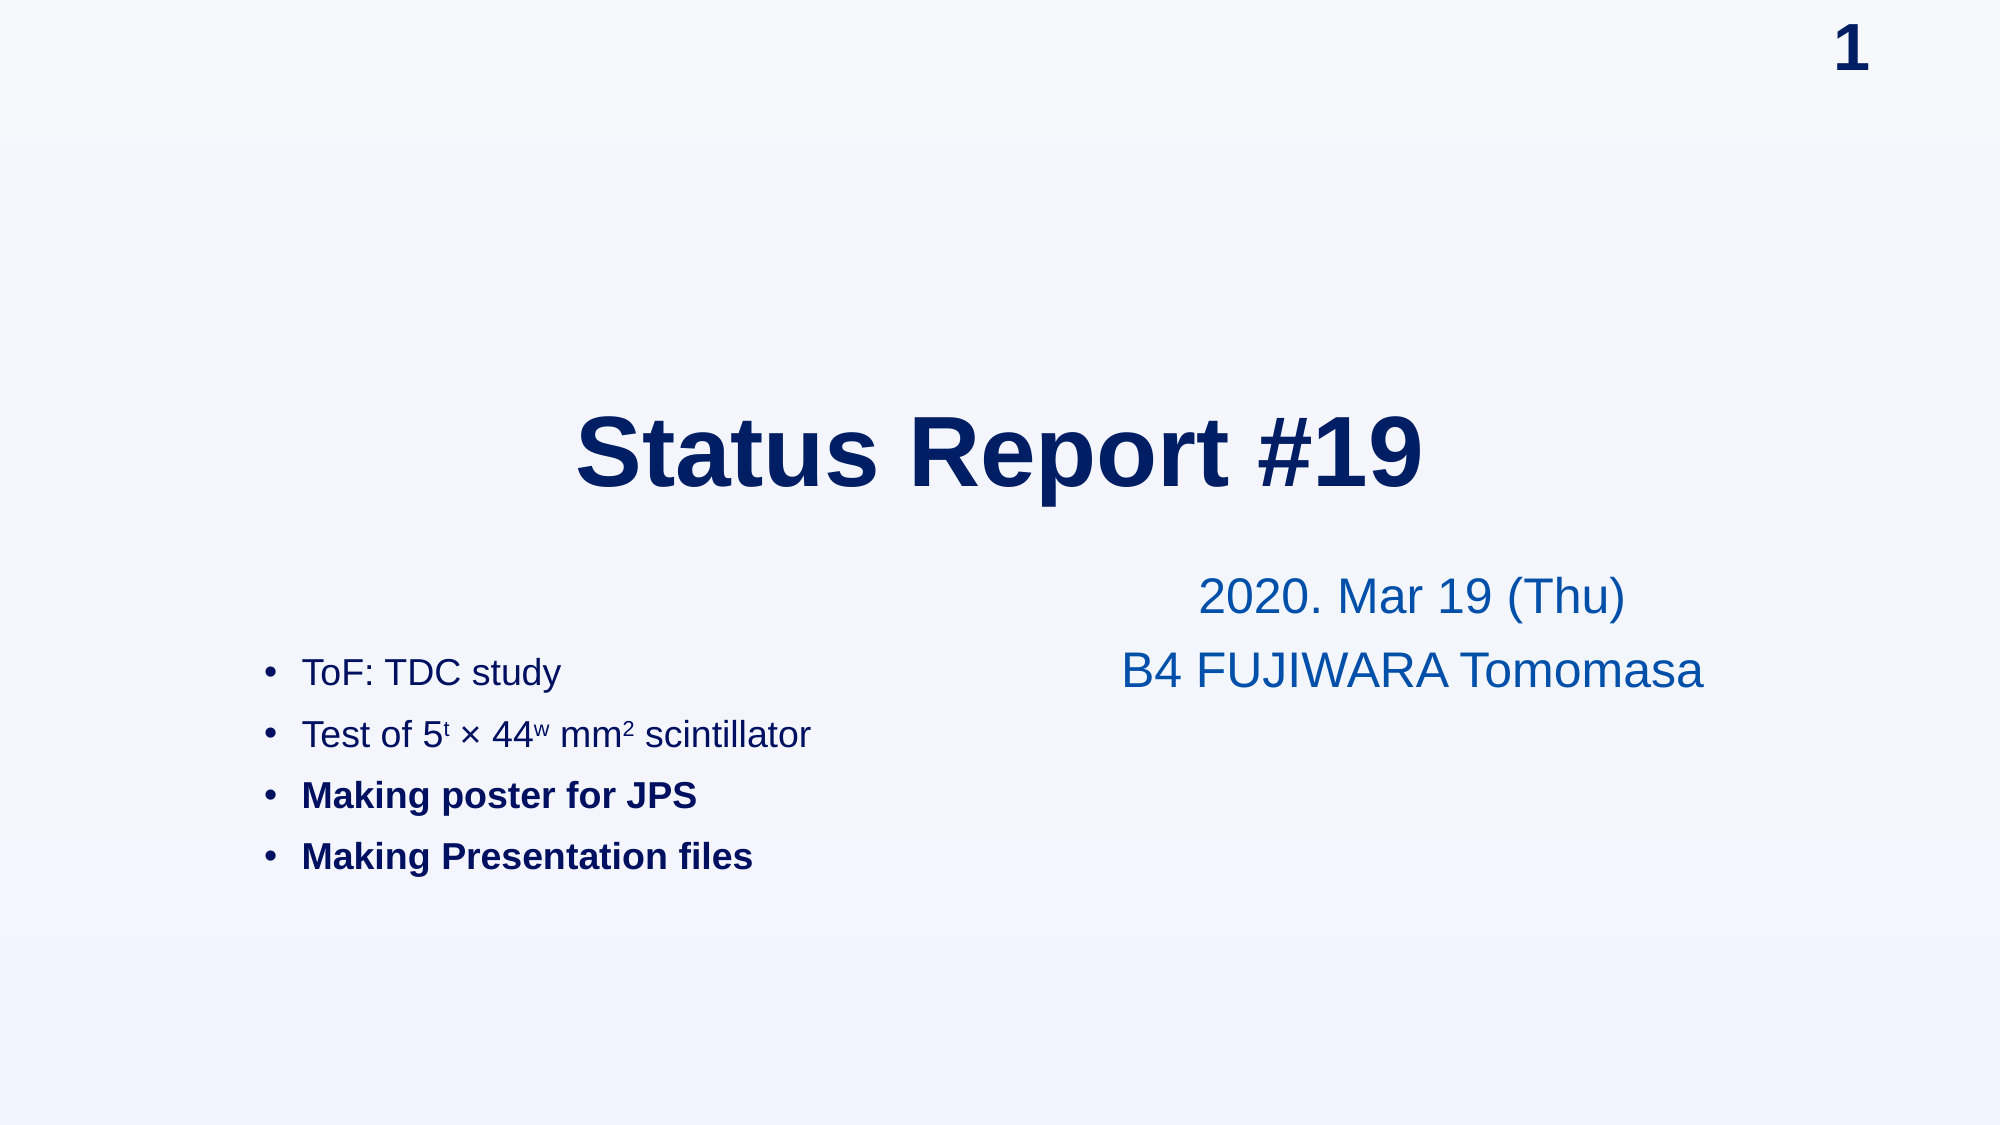

# Status Report #19

2020. Mar 19 (Thu)
B4 FUJIWARA Tomomasa
ToF: TDC study
Test of 5t × 44w mm2 scintillator
Making poster for JPS
Making Presentation files